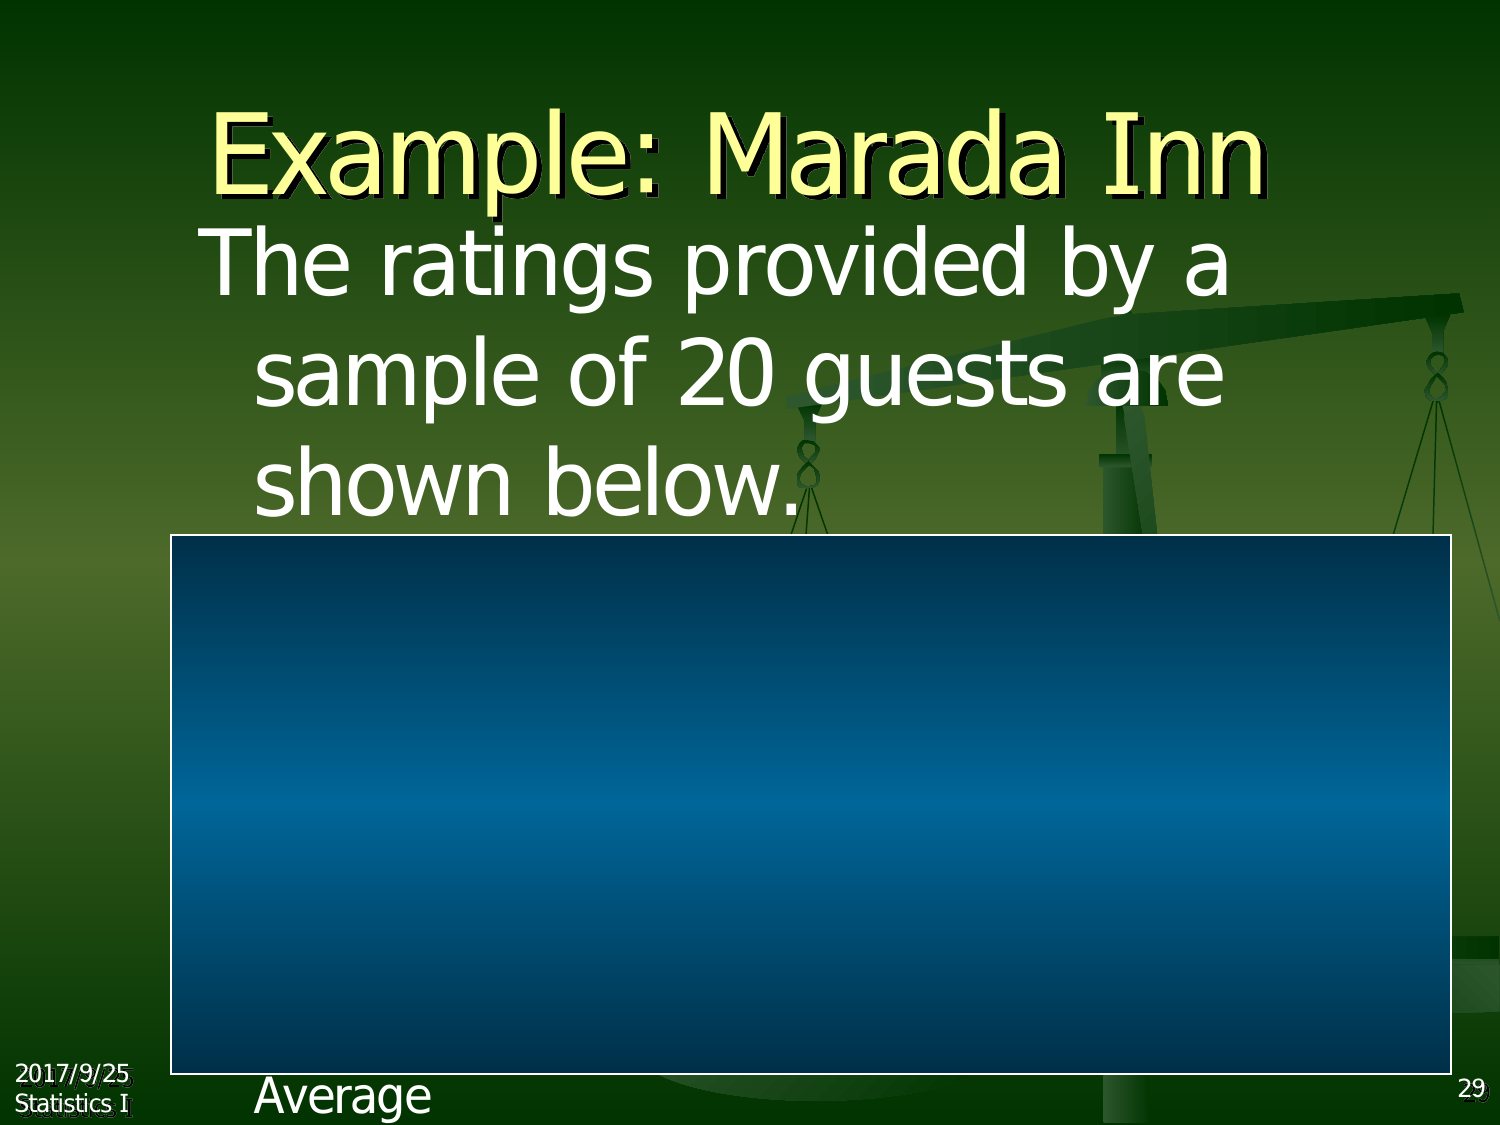

# Example: Marada Inn
The ratings provided by a sample of 20 guests are shown below.
Below Average     	Average		Above Average
Above Average     	Above Average	Above Average
Above Average      	Below Average 	Below Average
Average                 	Poor 			Poor
Above Average     	Excellent		Above Average
Average                 	Above Average	Average
Above Average    	Average

2017/9/25
Statistics I
29